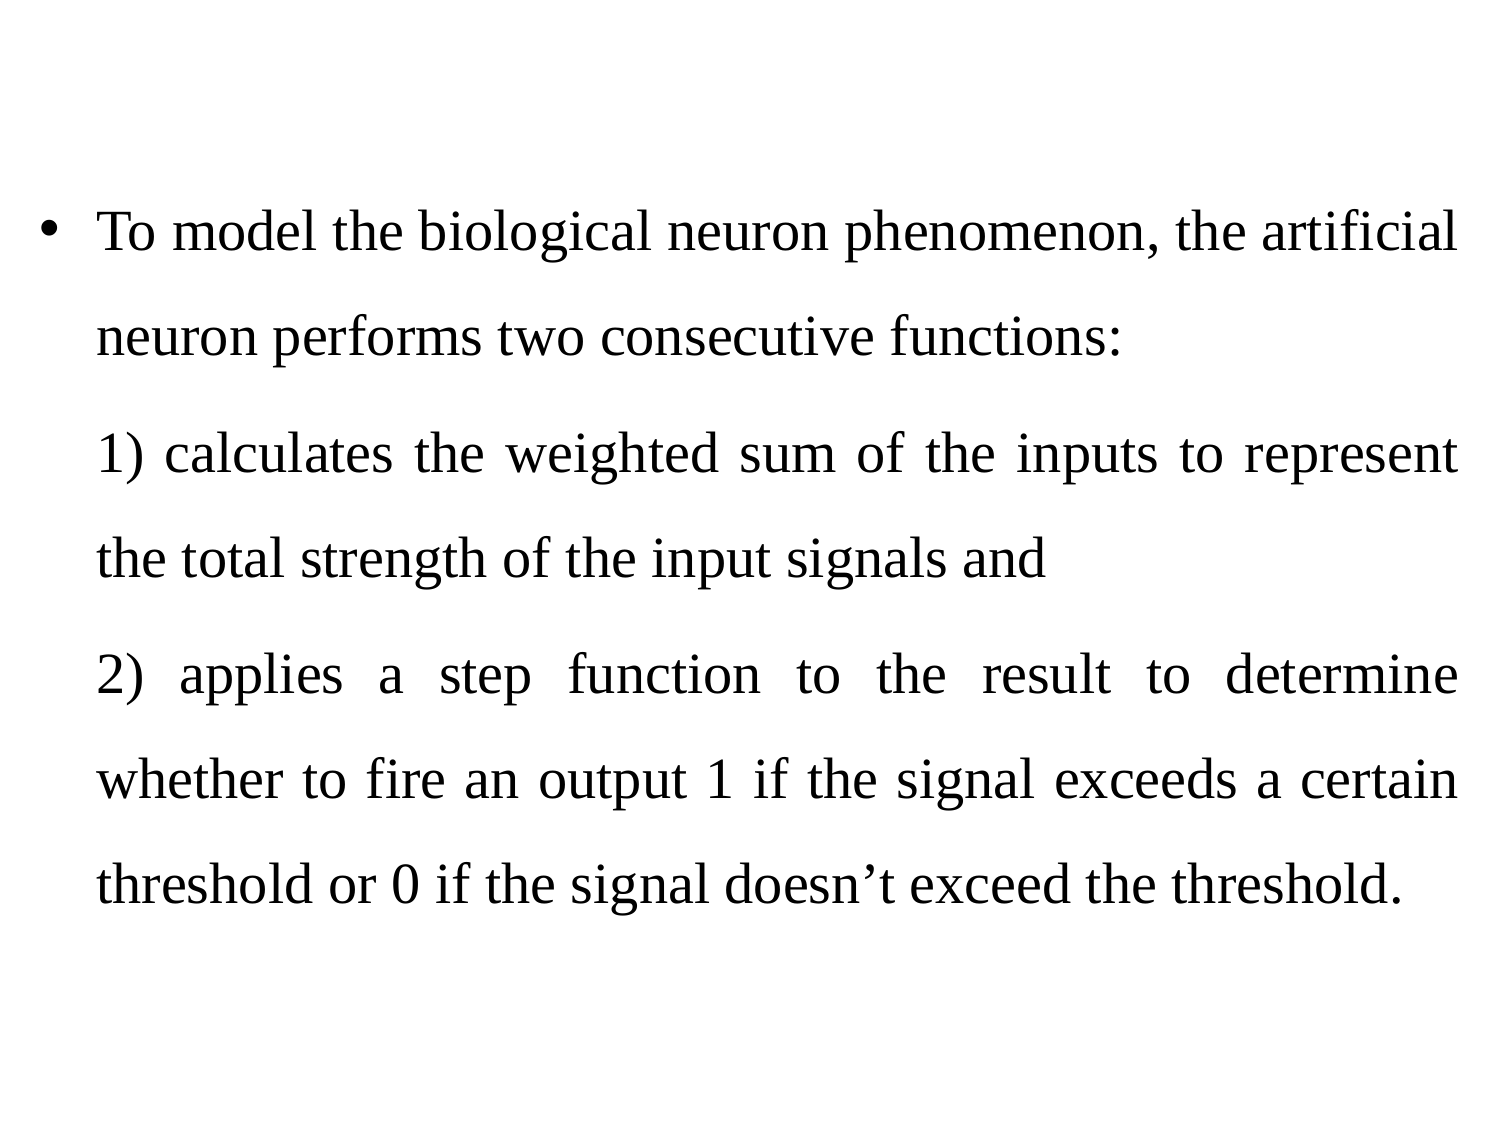

#
To model the biological neuron phenomenon, the artificial neuron performs two consecutive functions:
	1) calculates the weighted sum of the inputs to represent the total strength of the input signals and
	2) applies a step function to the result to determine whether to fire an output 1 if the signal exceeds a certain threshold or 0 if the signal doesn’t exceed the threshold.